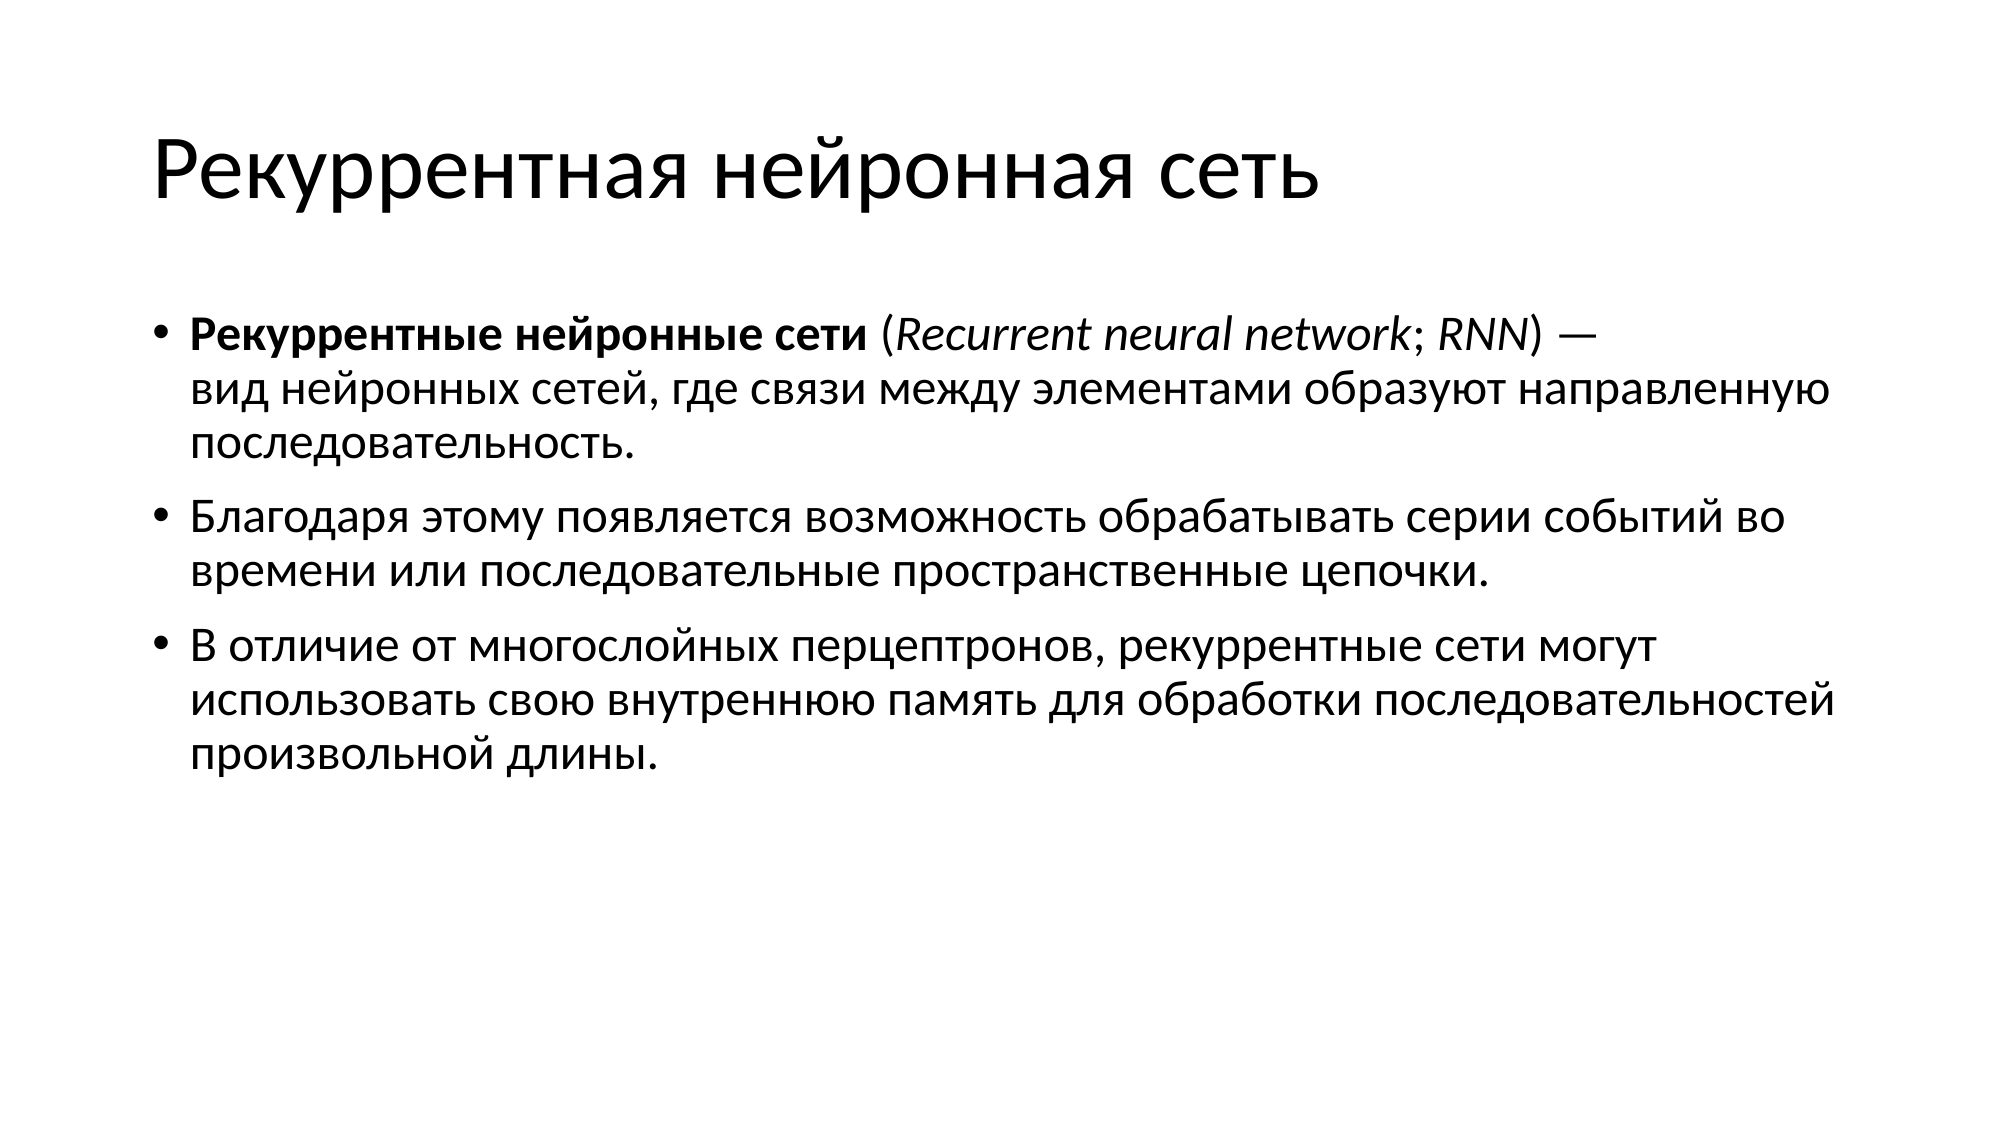

# Рекуррентная нейронная сеть
Рекуррентные нейронные сети (Recurrent neural network; RNN) — вид нейронных сетей, где связи между элементами образуют направленную последовательность.
Благодаря этому появляется возможность обрабатывать серии событий во времени или последовательные пространственные цепочки.
В отличие от многослойных перцептронов, рекуррентные сети могут использовать свою внутреннюю память для обработки последовательностей произвольной длины.